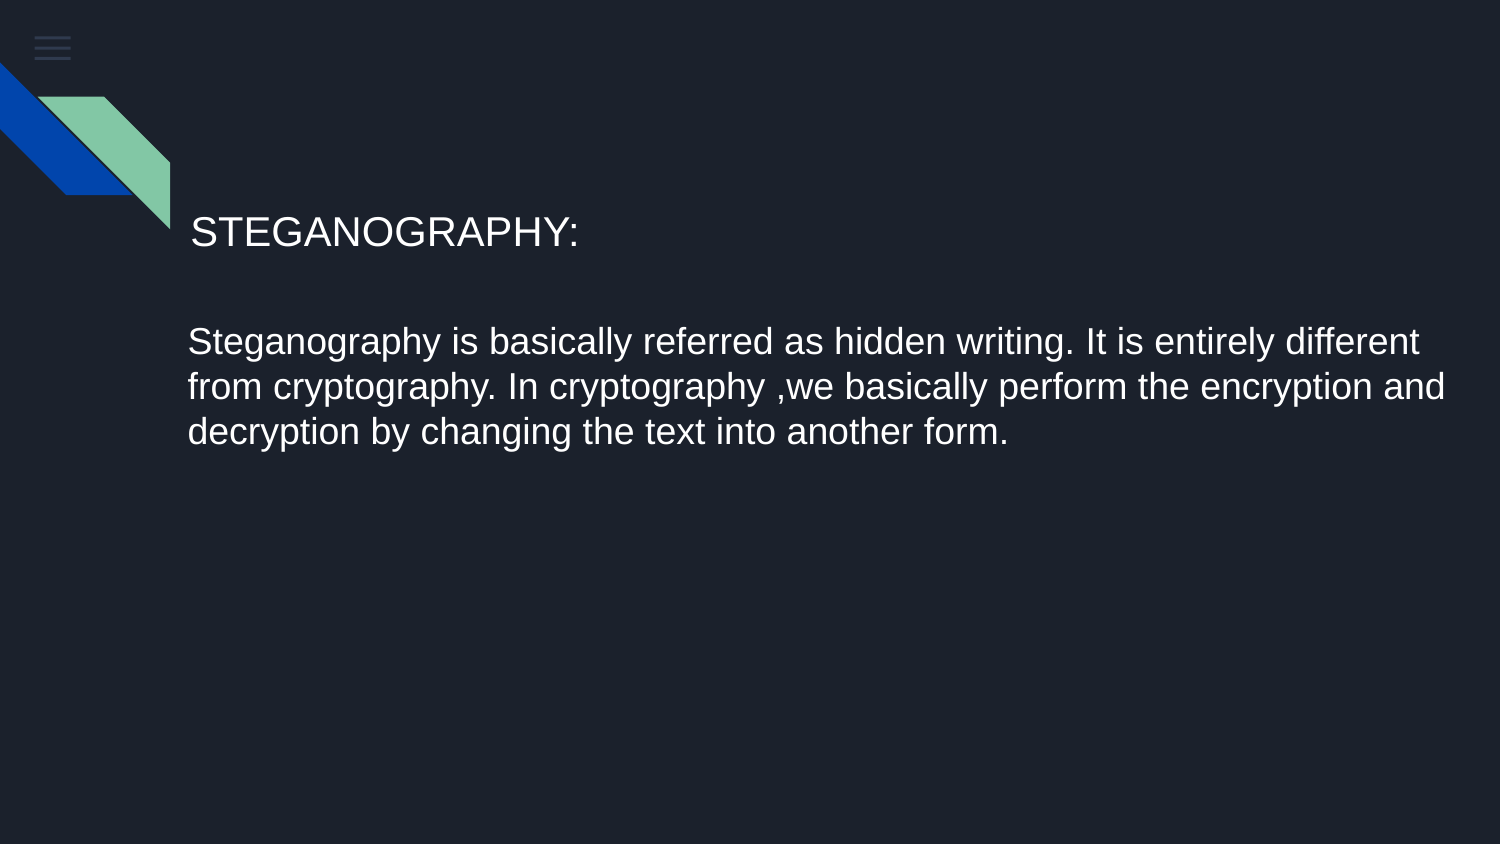

# STEGANOGRAPHY:

Steganography is basically referred as hidden writing. It is entirely different from cryptography. In cryptography ,we basically perform the encryption and decryption by changing the text into another form.